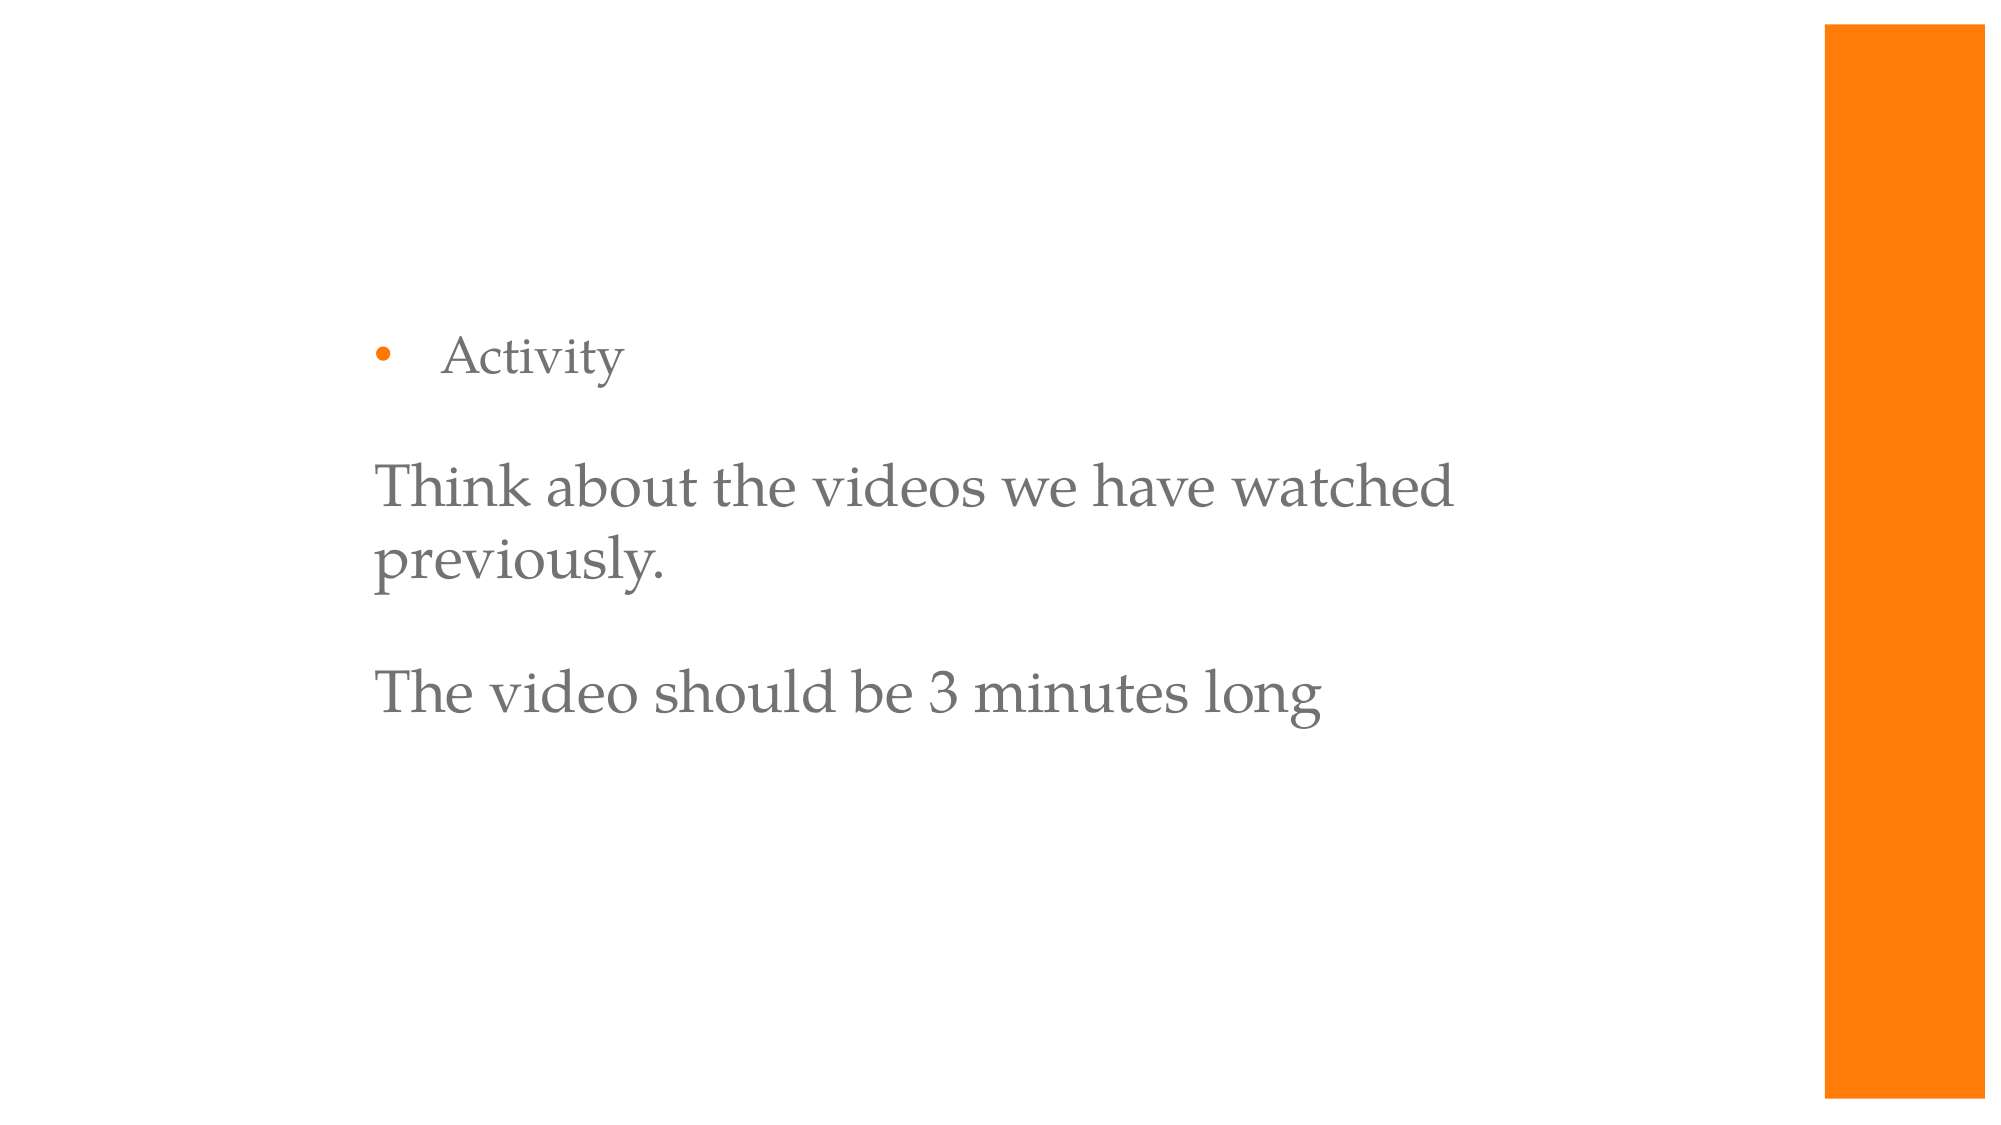

W
O
R
K

T
O
G
E
T
H
E
R
Activity
Think about the videos we have watched previously.
The video should be 3 minutes long